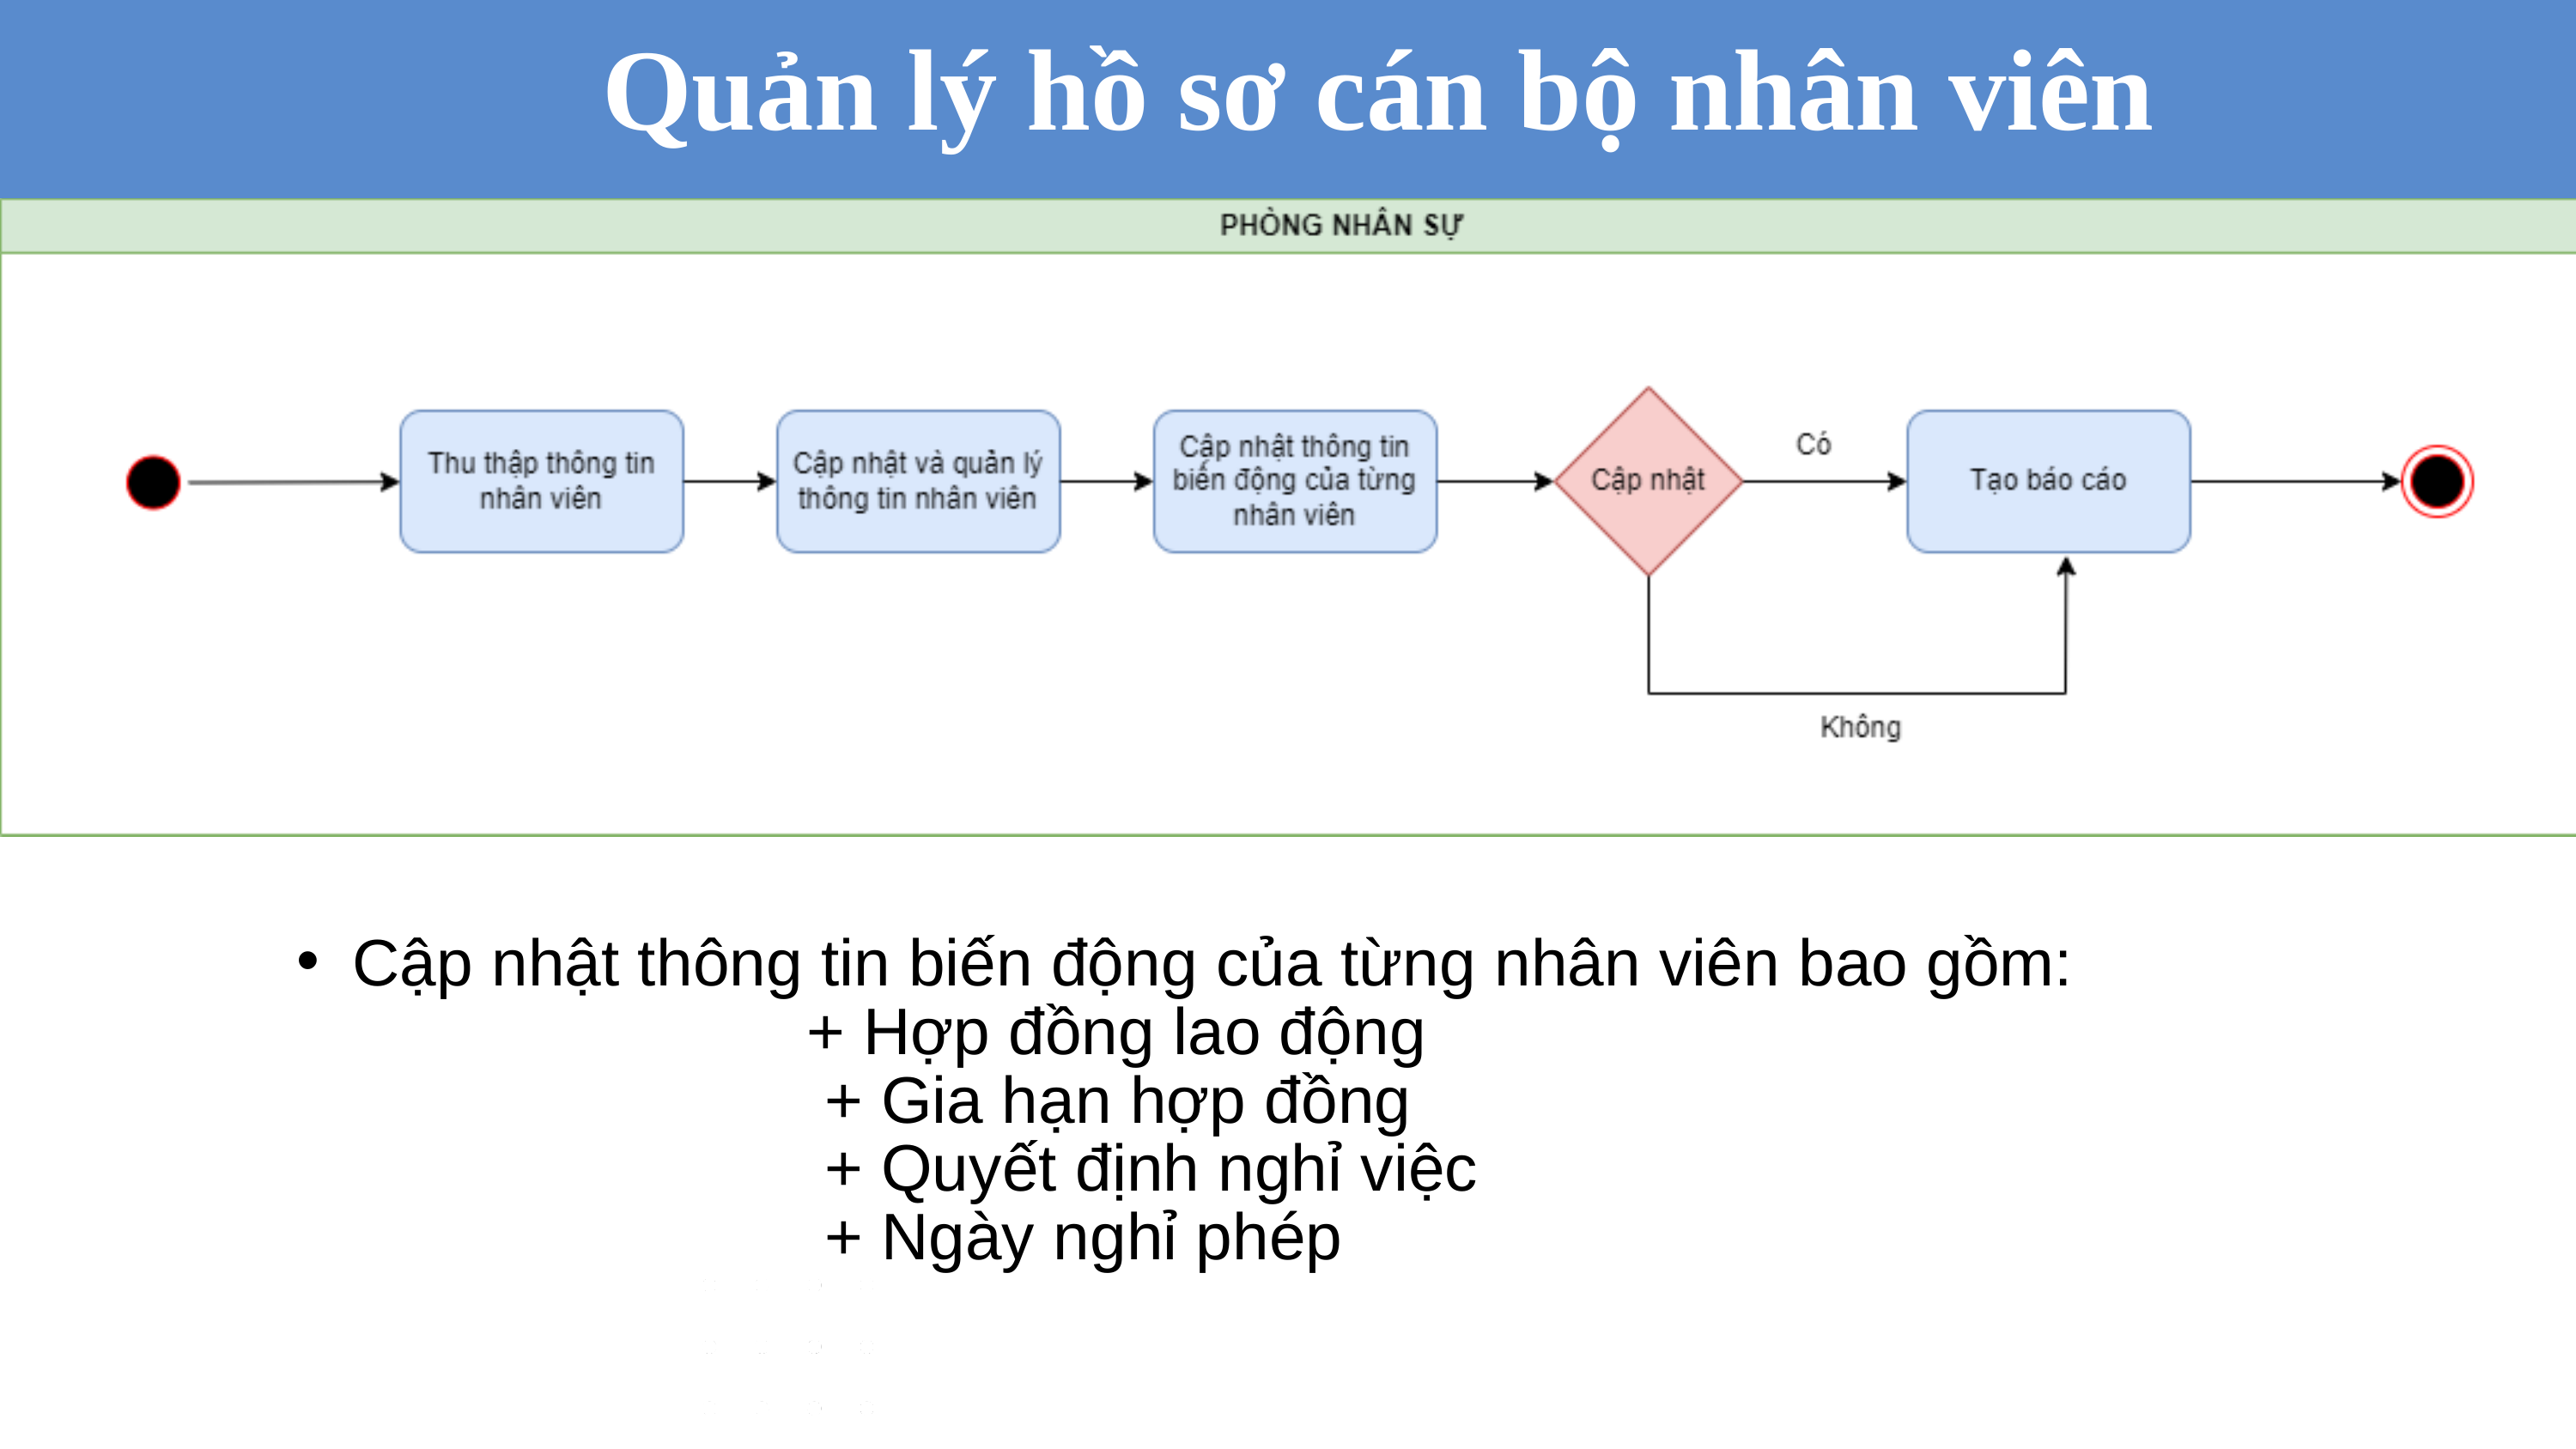

Quản lý hồ sơ cán bộ nhân viên

Cập nhật thông tin biến động của từng nhân viên bao gồm:
                               + Hợp đồng lao động
                                + Gia hạn hợp đồng
                                + Quyết định nghỉ việc
                                + Ngày nghỉ phép